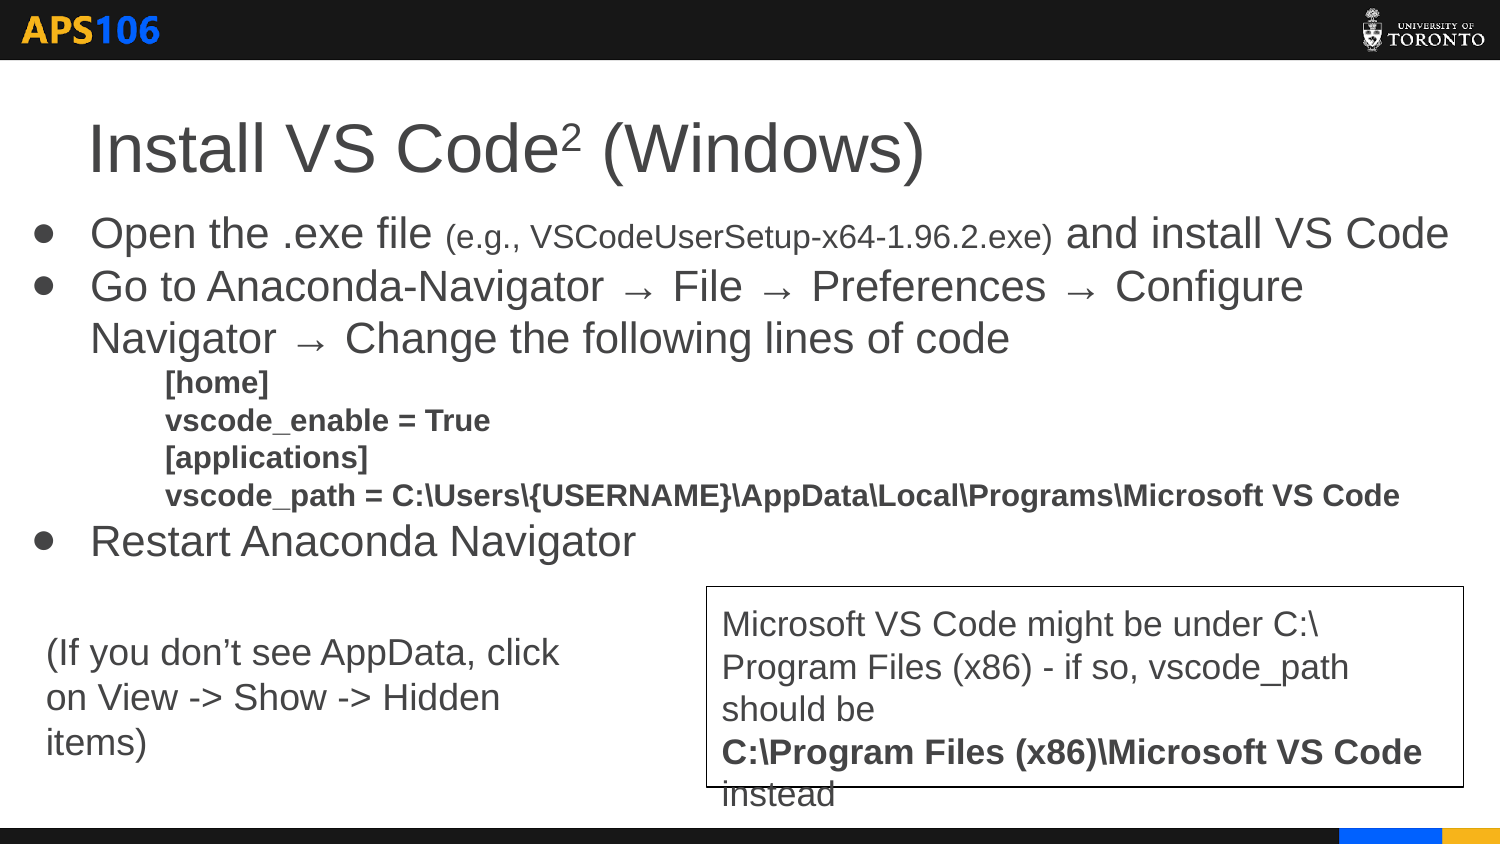

Install VS Code2 (Windows)

Open the .exe file (e.g., VSCodeUserSetup-x64-1.96.2.exe) and install VS Code
Go to Anaconda-Navigator → File → Preferences → Configure Navigator → Change the following lines of code
[home]
vscode_enable = True
[applications]
vscode_path = C:\Users\{USERNAME}\AppData\Local\Programs\Microsoft VS Code
Restart Anaconda Navigator
Microsoft VS Code might be under C:\Program Files (x86) - if so, vscode_path should be
C:\Program Files (x86)\Microsoft VS Code
instead
(If you don’t see AppData, click on View -> Show -> Hidden items)